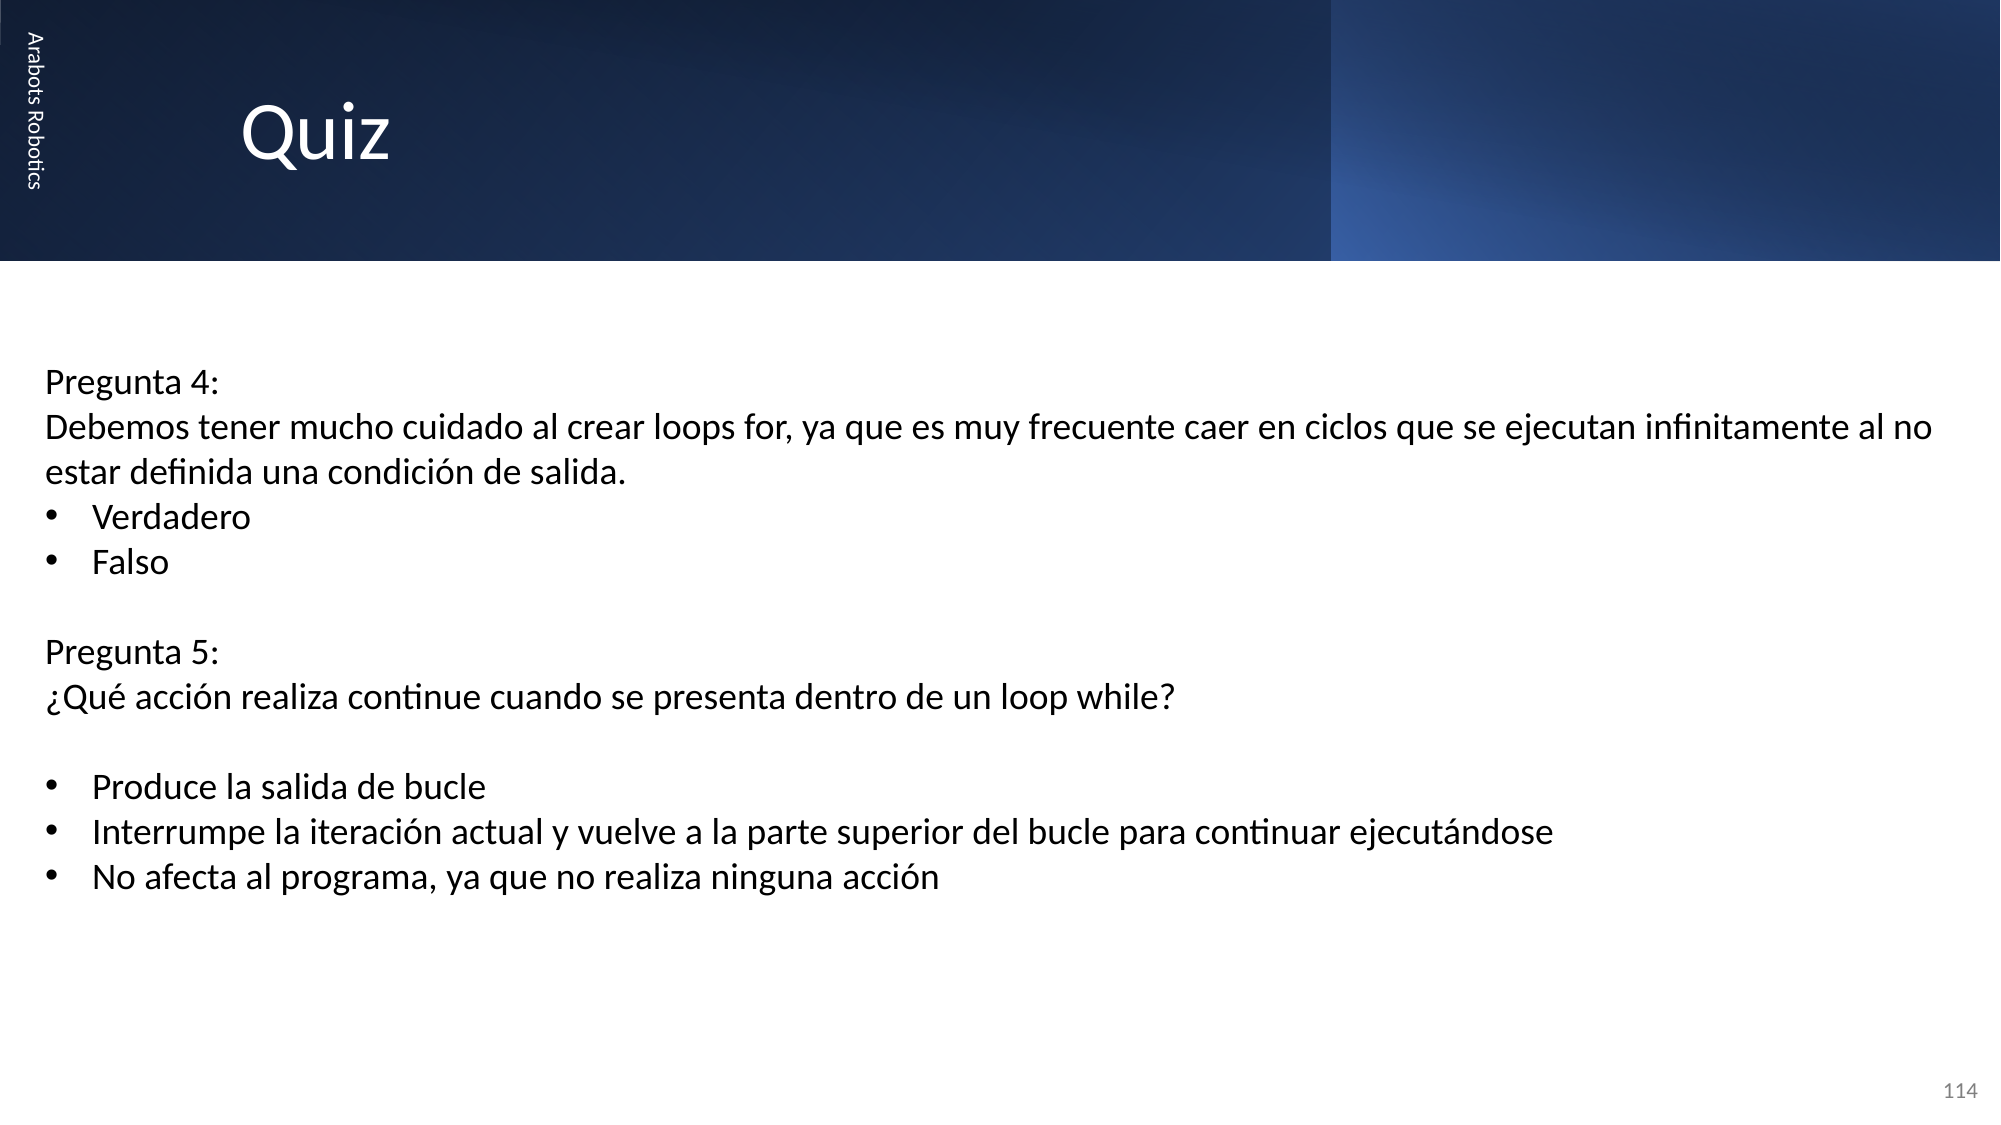

# Quiz

Pregunta 4:
Debemos tener mucho cuidado al crear loops for, ya que es muy frecuente caer en ciclos que se ejecutan infinitamente al no estar definida una condición de salida.
Verdadero
Falso

Pregunta 5:
¿Qué acción realiza continue cuando se presenta dentro de un loop while?

Produce la salida de bucle
Interrumpe la iteración actual y vuelve a la parte superior del bucle para continuar ejecutándose
No afecta al programa, ya que no realiza ninguna acción

Arabots Robotics

114